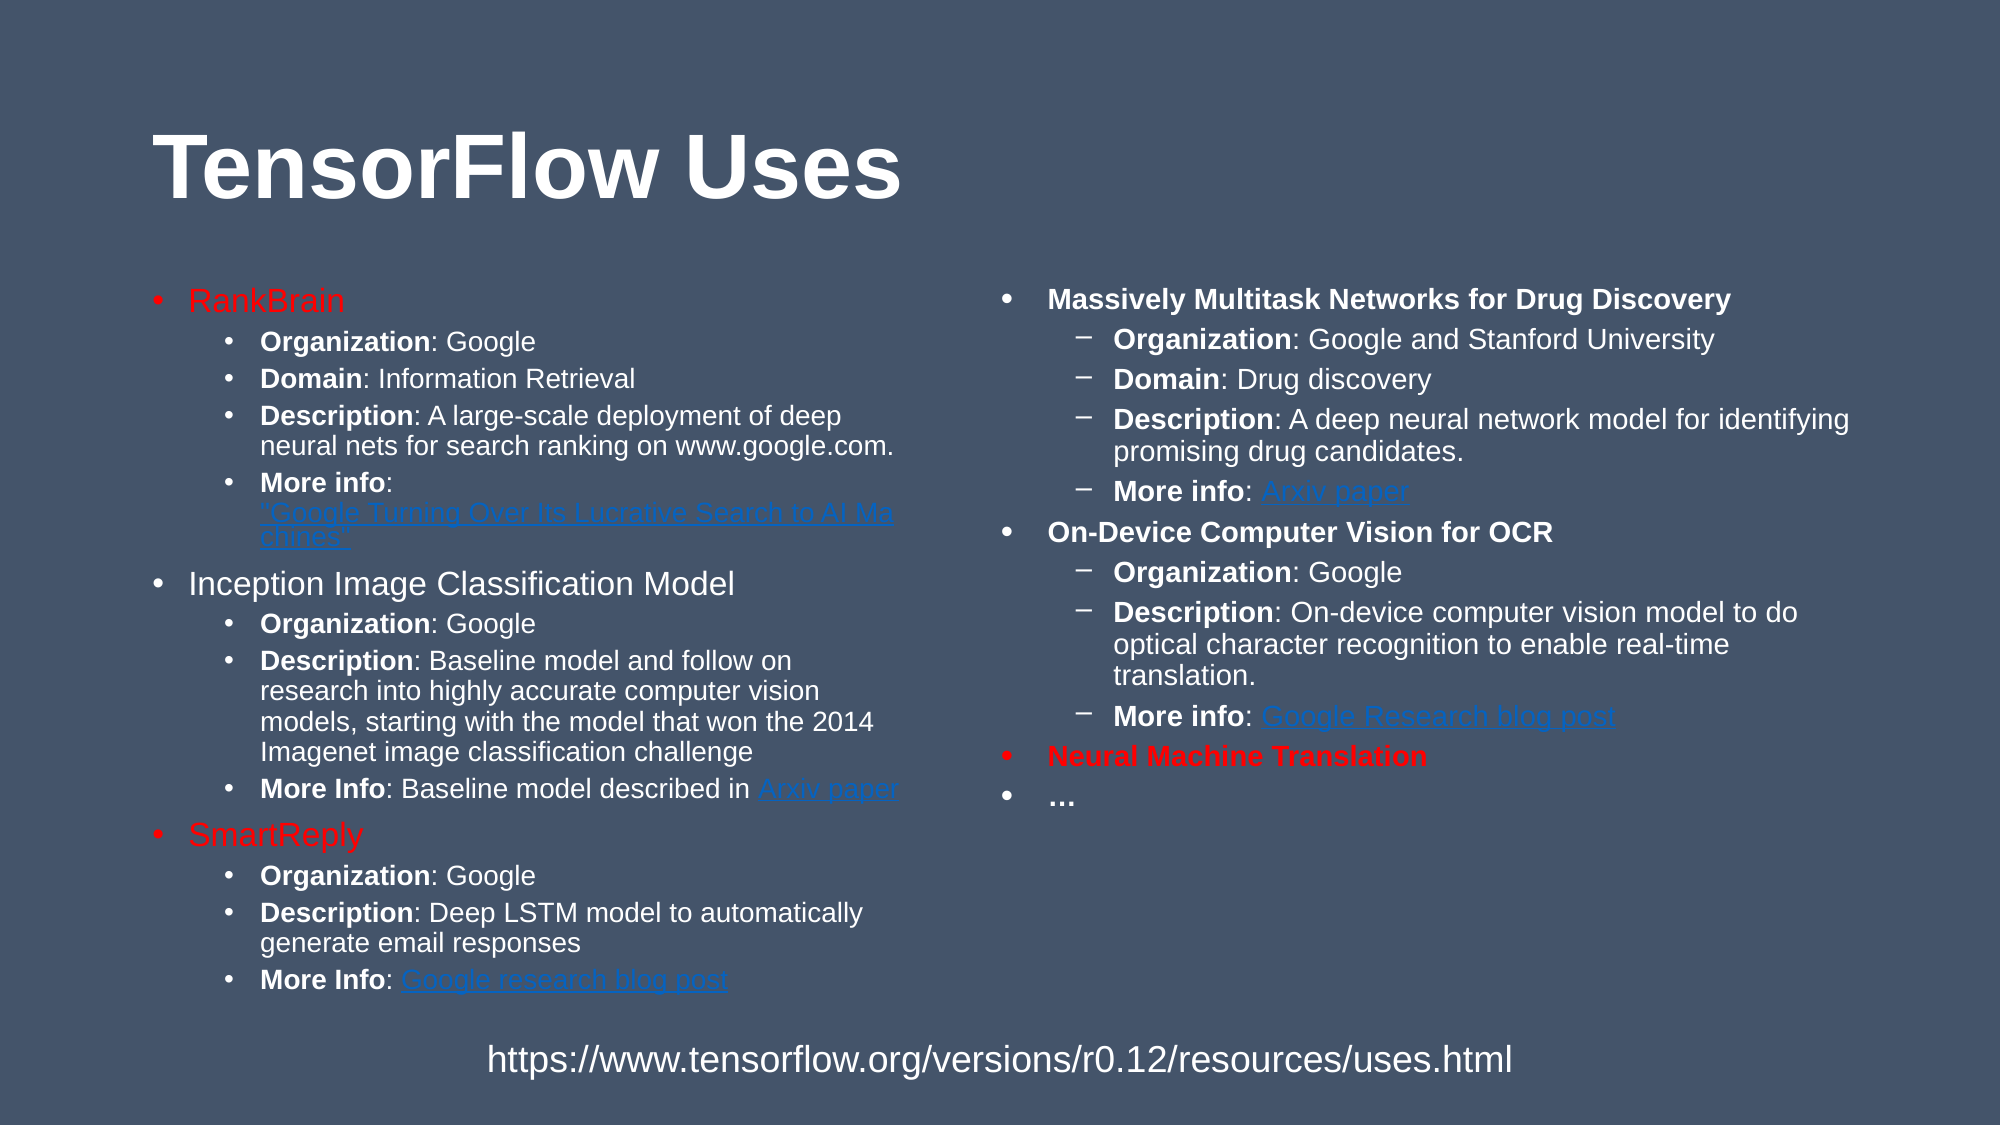

# TensorFlow Uses
RankBrain
Organization: Google
Domain: Information Retrieval
Description: A large-scale deployment of deep neural nets for search ranking on www.google.com.
More info: "Google Turning Over Its Lucrative Search to AI Machines"
Inception Image Classification Model
Organization: Google
Description: Baseline model and follow on research into highly accurate computer vision models, starting with the model that won the 2014 Imagenet image classification challenge
More Info: Baseline model described in Arxiv paper
SmartReply
Organization: Google
Description: Deep LSTM model to automatically generate email responses
More Info: Google research blog post

Massively Multitask Networks for Drug Discovery
Organization: Google and Stanford University
Domain: Drug discovery
Description: A deep neural network model for identifying promising drug candidates.
More info: Arxiv paper
On-Device Computer Vision for OCR
Organization: Google
Description: On-device computer vision model to do optical character recognition to enable real-time translation.
More info: Google Research blog post
Neural Machine Translation
…
https://www.tensorflow.org/versions/r0.12/resources/uses.html